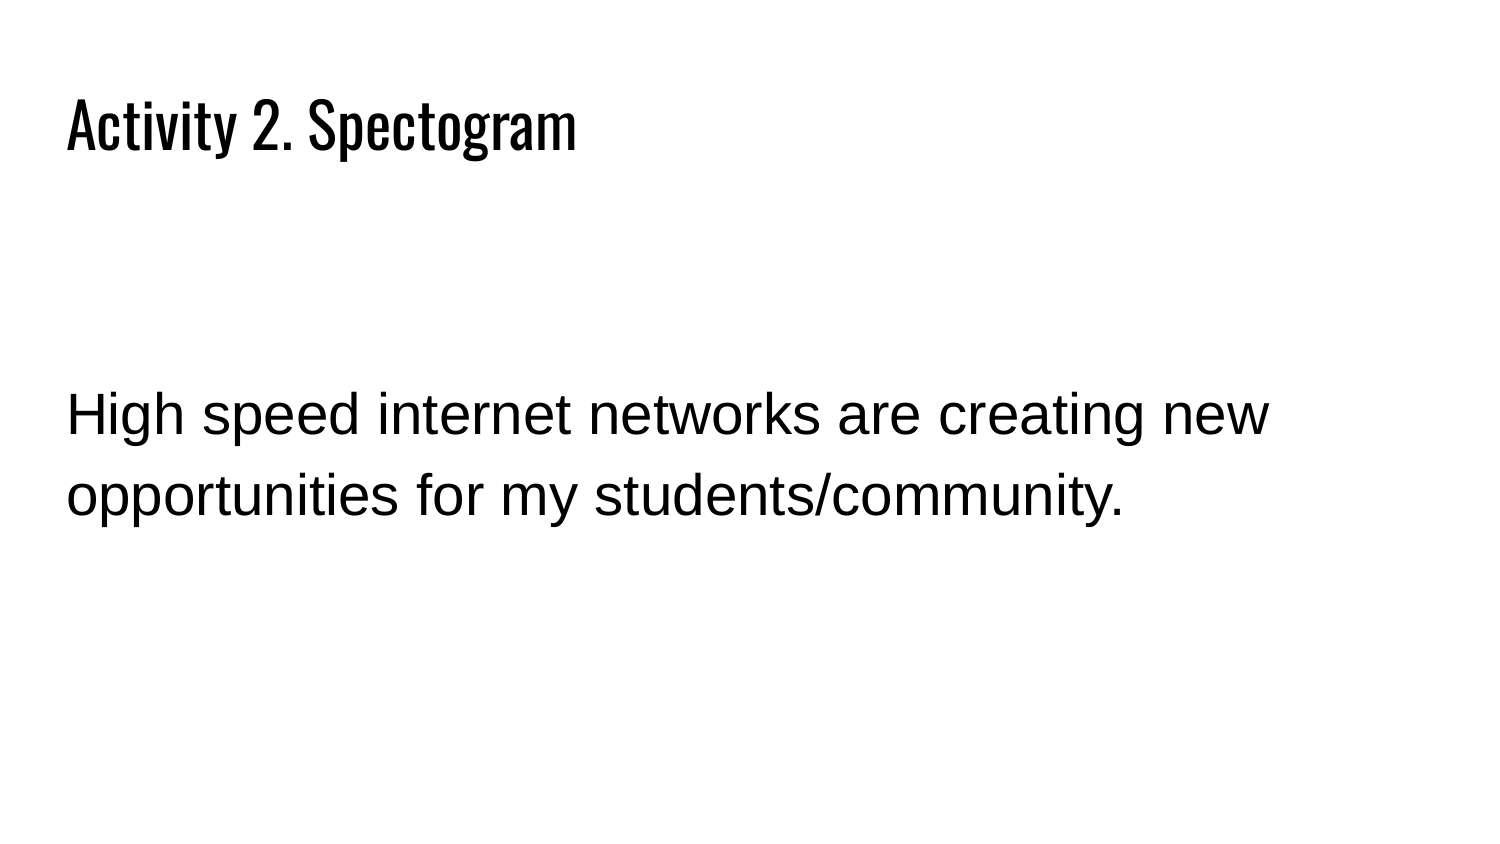

# Activity 2. Spectogram

High speed internet networks are creating new opportunities for my students/community.